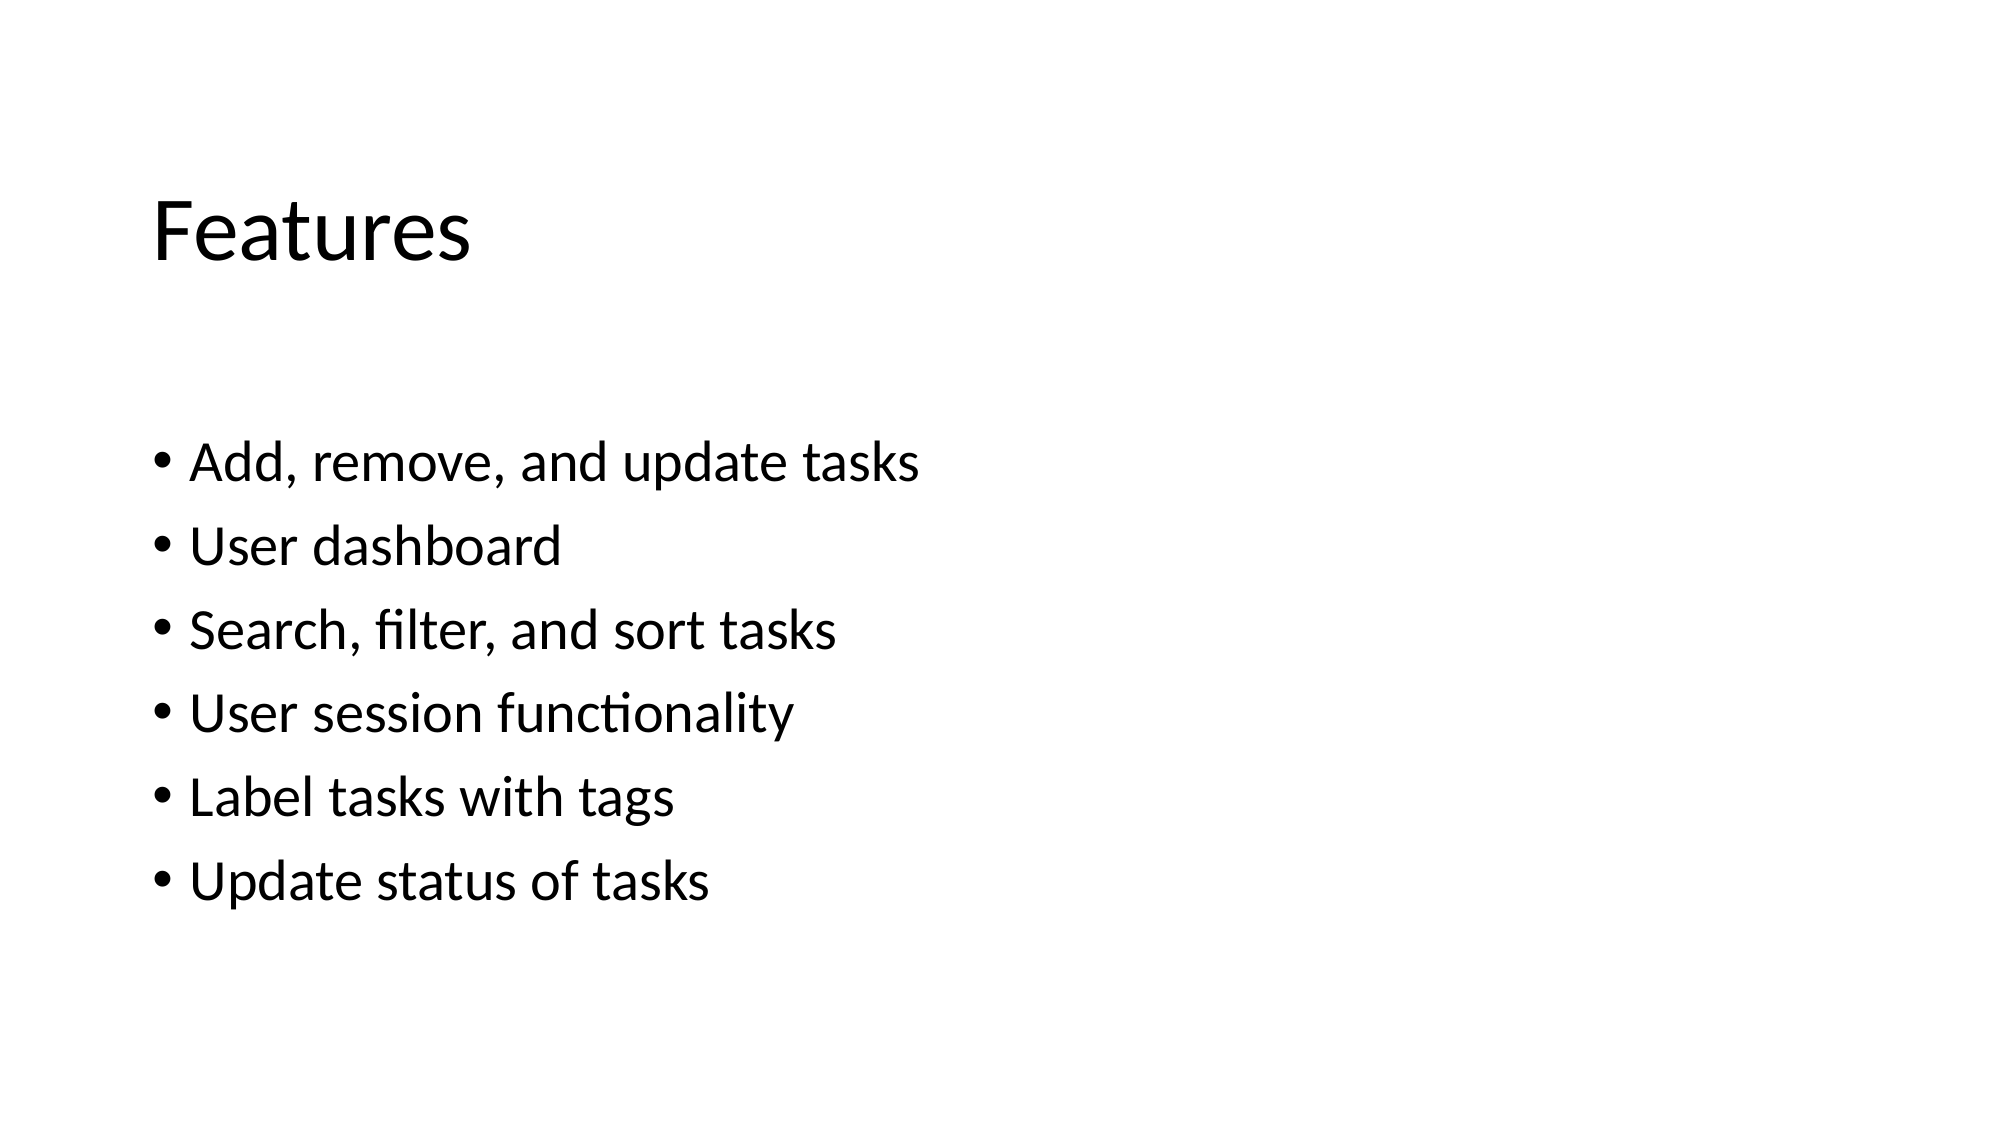

# Features
Add, remove, and update tasks
User dashboard
Search, filter, and sort tasks
User session functionality
Label tasks with tags
Update status of tasks